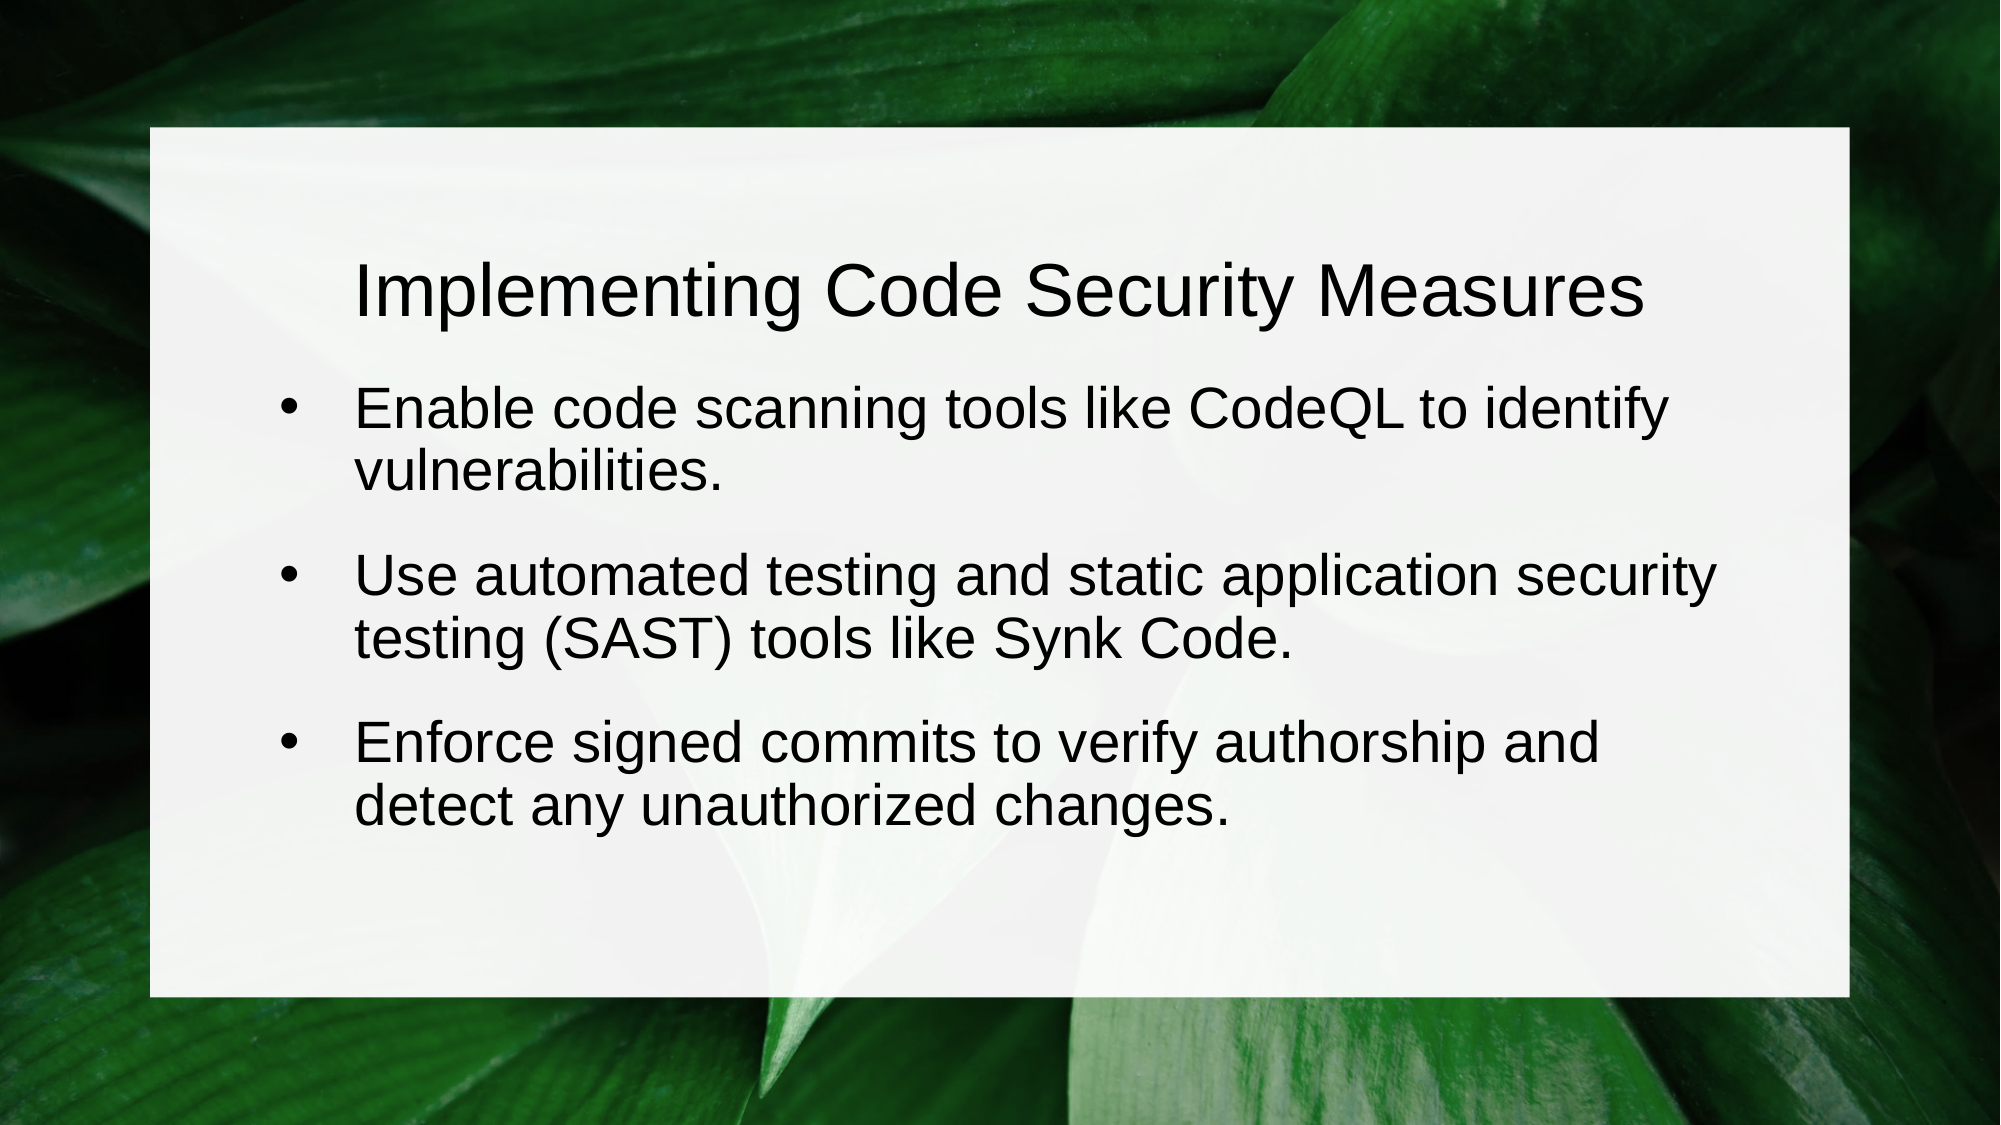

# Implementing Code Security Measures
Enable code scanning tools like CodeQL to identify vulnerabilities.
Use automated testing and static application security testing (SAST) tools like Synk Code.
Enforce signed commits to verify authorship and detect any unauthorized changes.